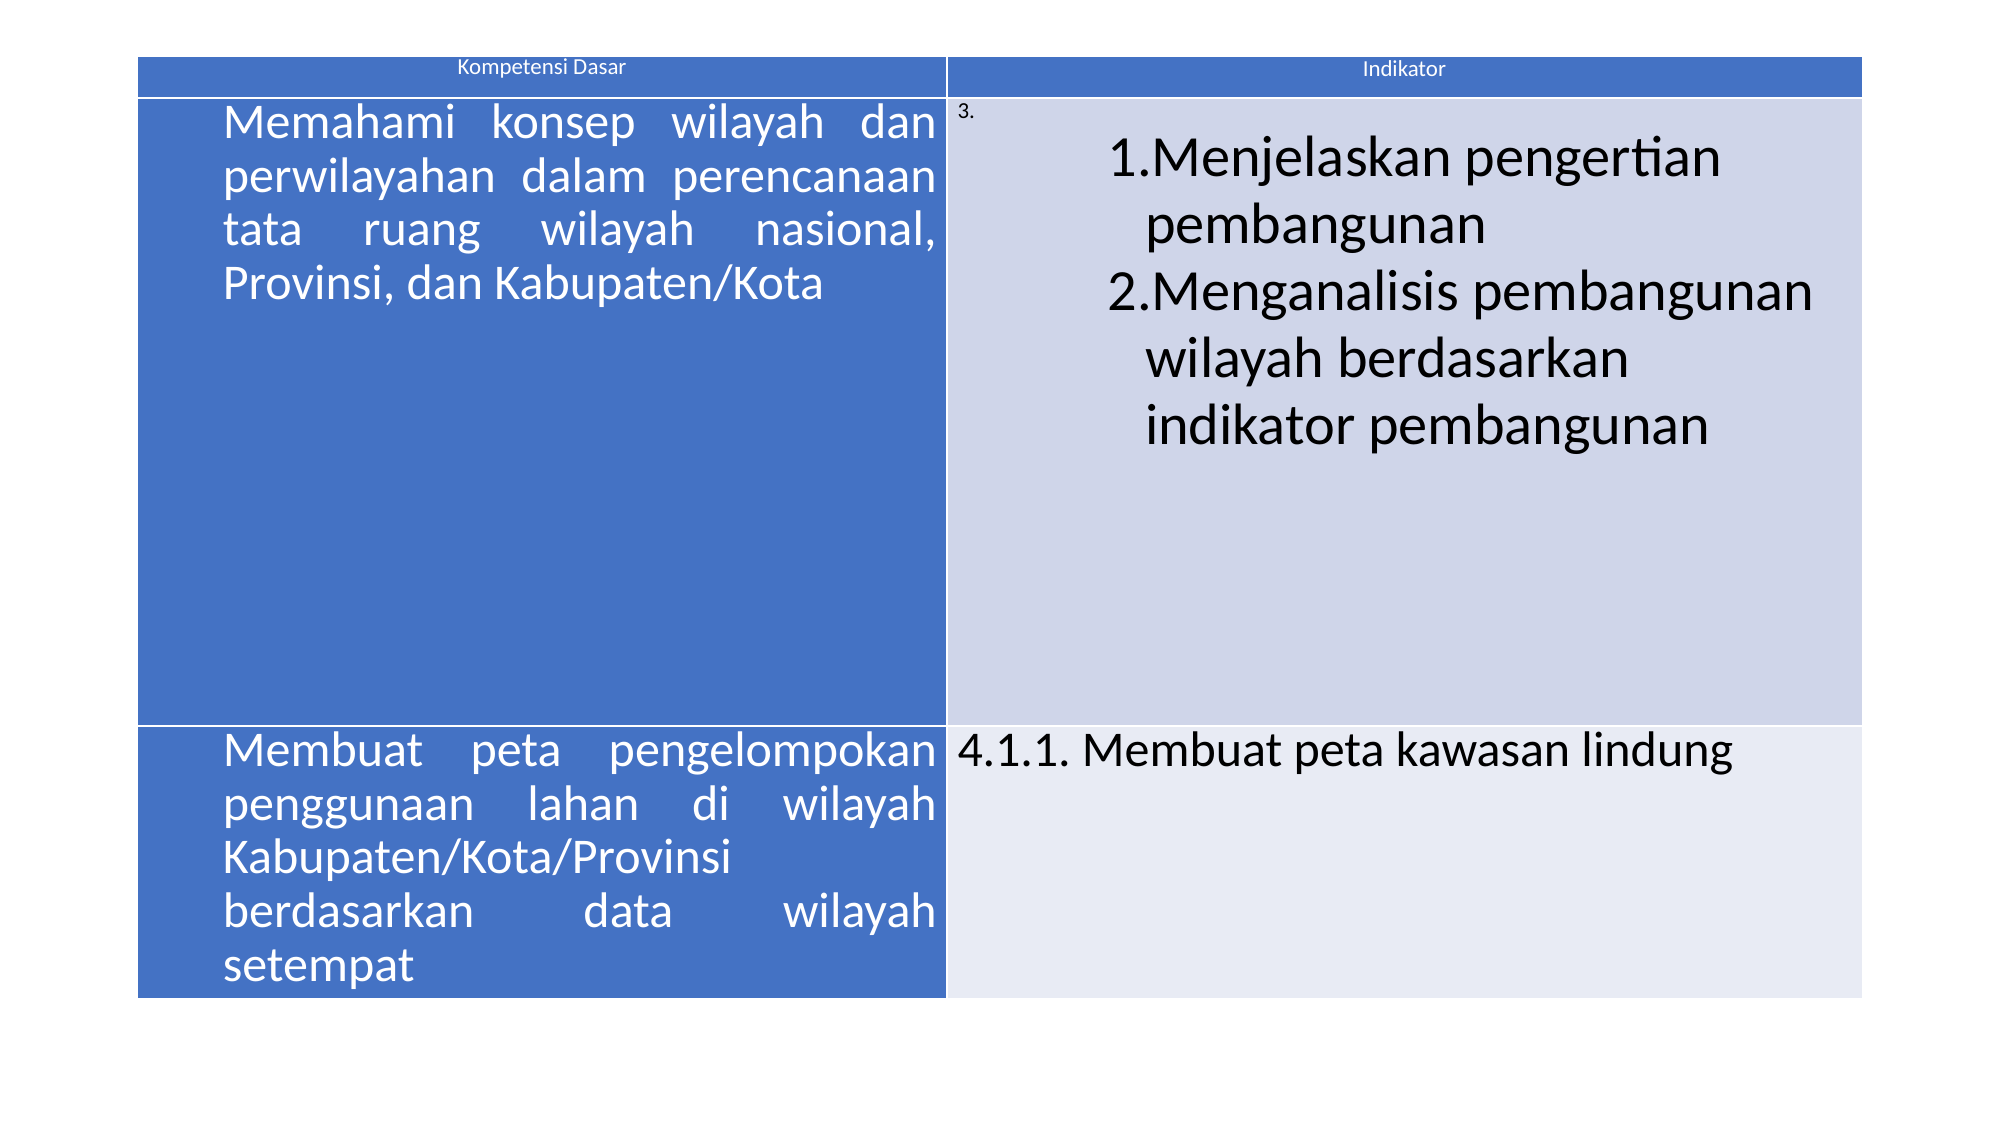

| Kompetensi Dasar | Indikator |
| --- | --- |
| Memahami konsep wilayah dan perwilayahan dalam perencanaan tata ruang wilayah nasional, Provinsi, dan Kabupaten/Kota | Menjelaskan pengertian pembangunan Menganalisis pembangunan wilayah berdasarkan indikator pembangunan |
| Membuat peta pengelompokan penggunaan lahan di wilayah Kabupaten/Kota/Provinsi berdasarkan data wilayah setempat | 4.1.1. Membuat peta kawasan lindung |